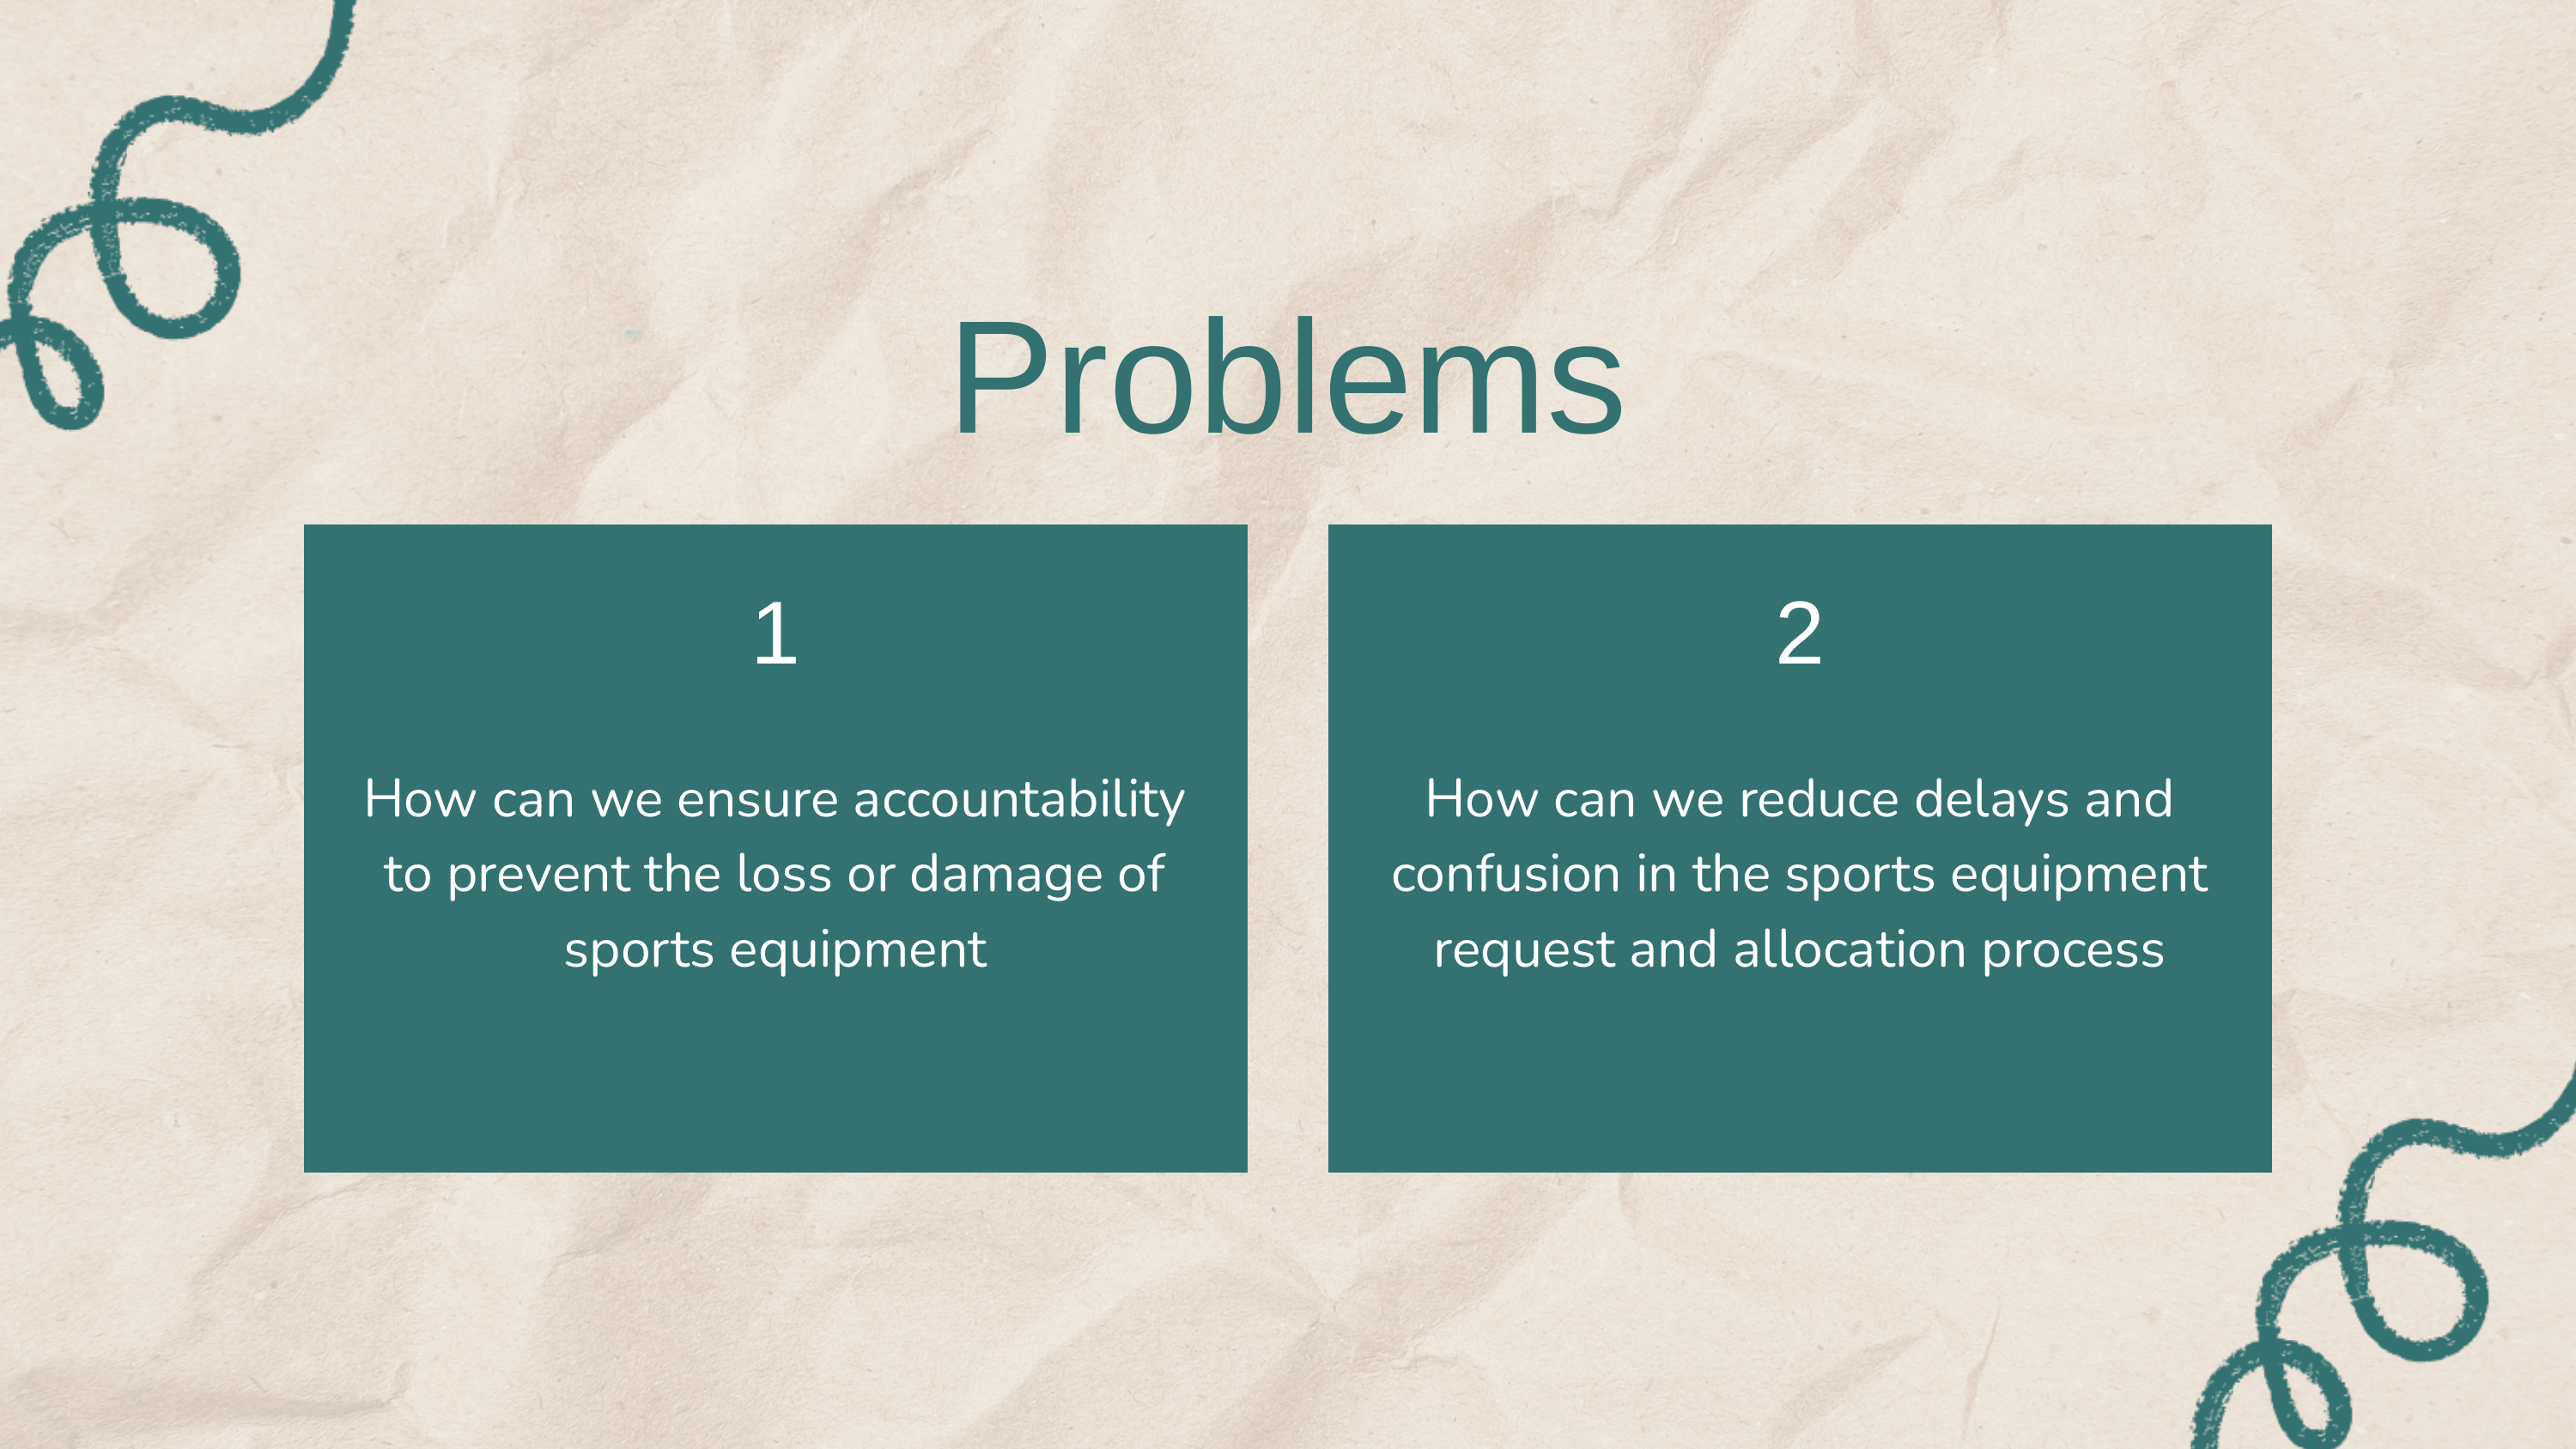

Problems

1
2
How can we ensure accountability to prevent the loss or damage of sports equipment
How can we reduce delays and confusion in the sports equipment request and allocation process